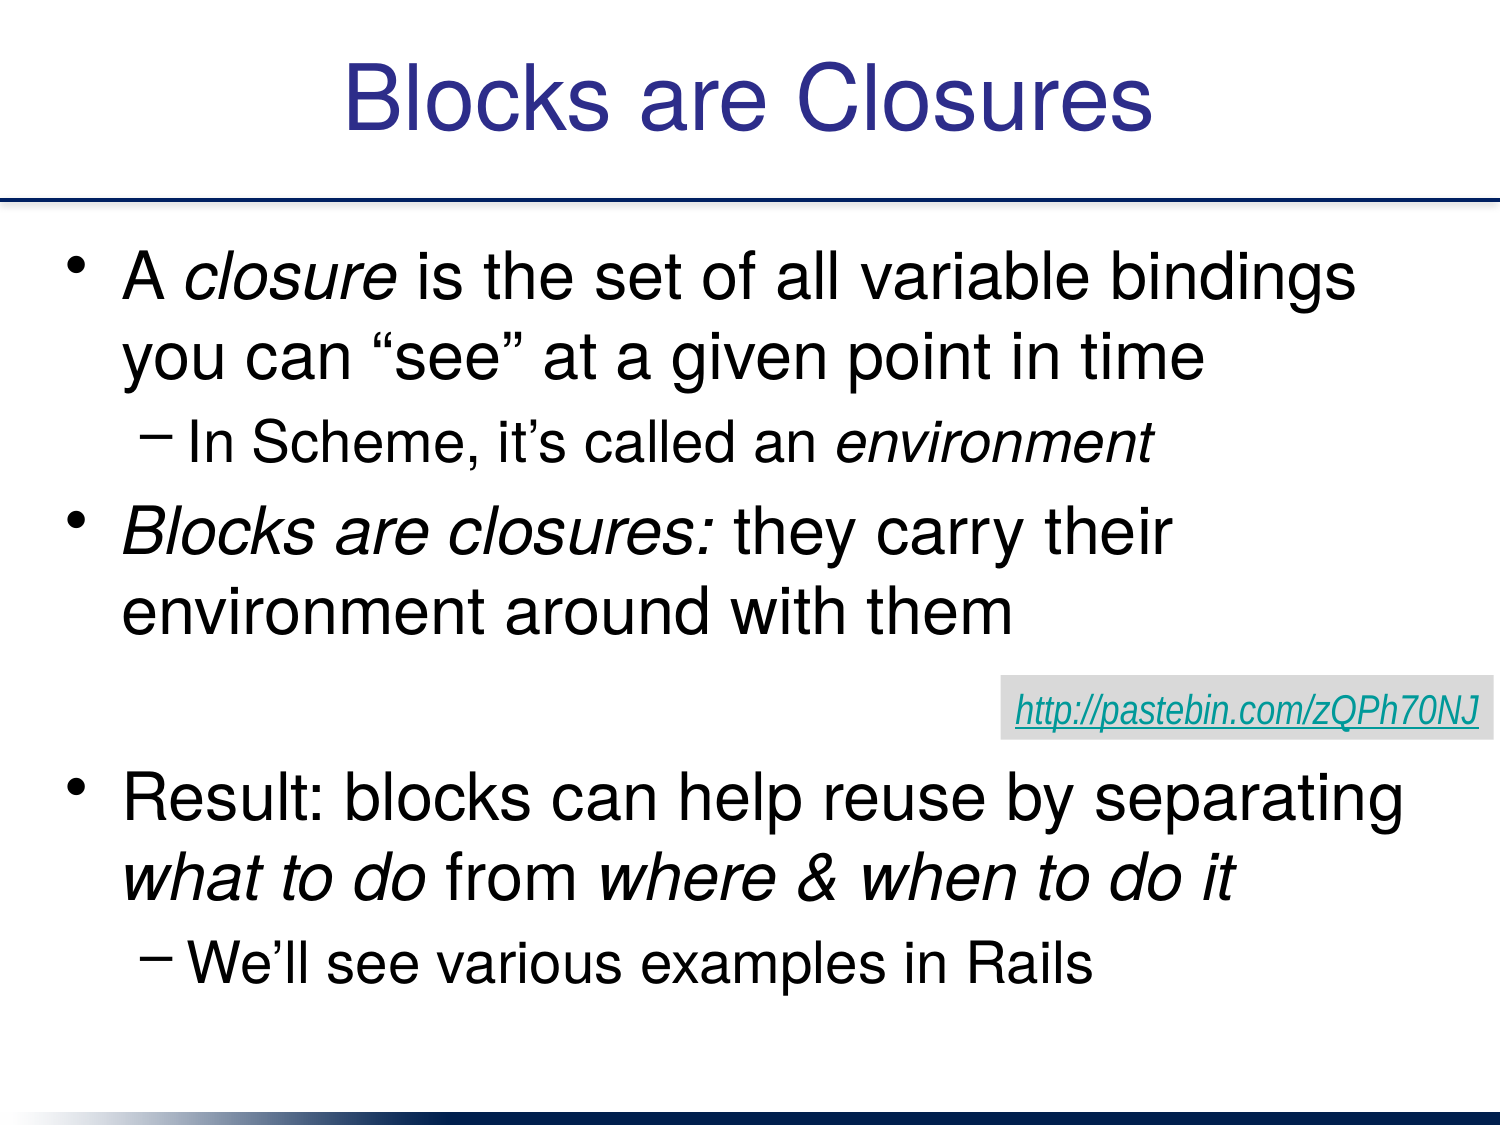

# Blocks are Closures
A closure is the set of all variable bindings you can “see” at a given point in time
In Scheme, it’s called an environment
Blocks are closures: they carry their environment around with them

Result: blocks can help reuse by separating what to do from where & when to do it
We’ll see various examples in Rails
http://pastebin.com/zQPh70NJ